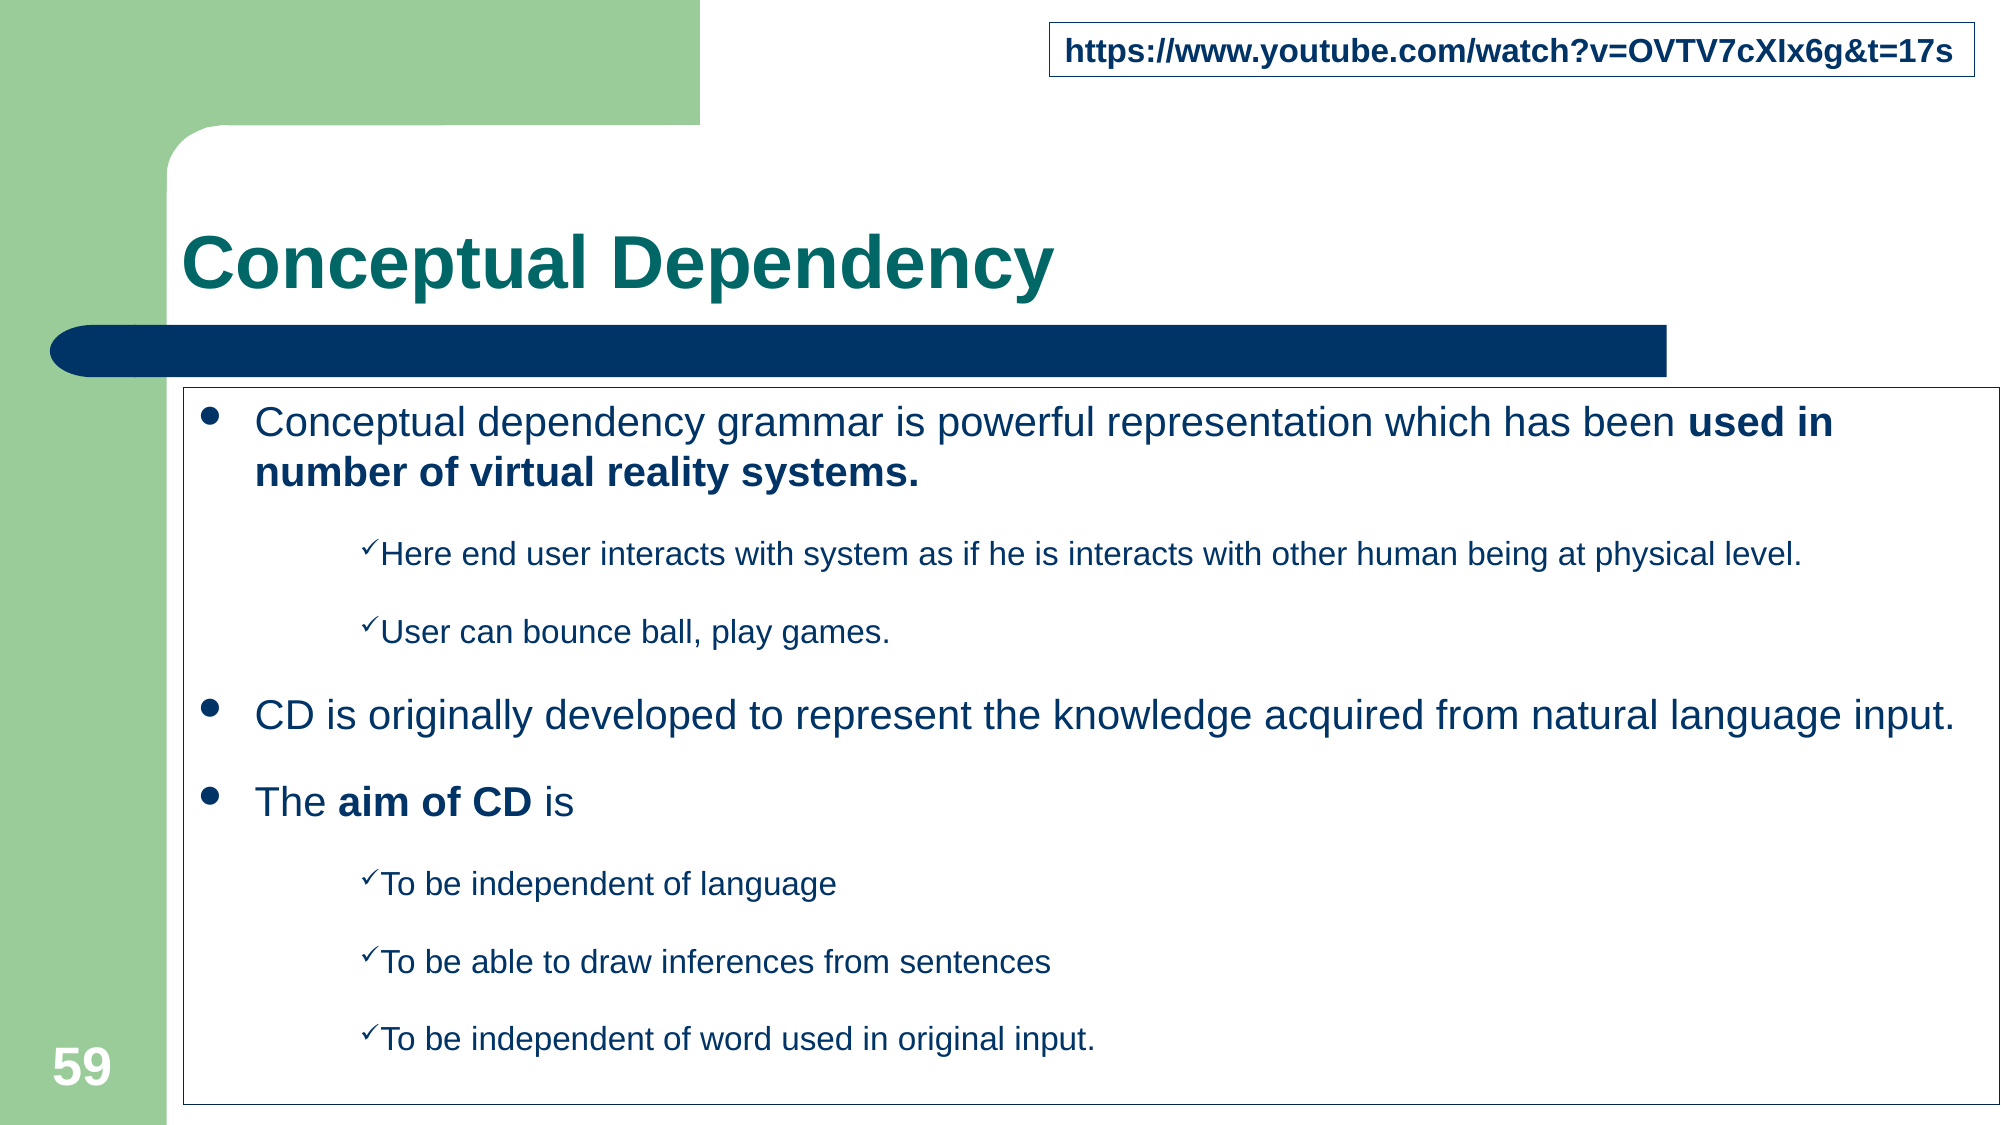

https://www.youtube.com/watch?v=OVTV7cXIx6g&t=17s
# Conceptual Dependency
Conceptual dependency grammar is powerful representation which has been used in number of virtual reality systems.
Here end user interacts with system as if he is interacts with other human being at physical level.
User can bounce ball, play games.
CD is originally developed to represent the knowledge acquired from natural language input.
The aim of CD is
To be independent of language
To be able to draw inferences from sentences
To be independent of word used in original input.

59